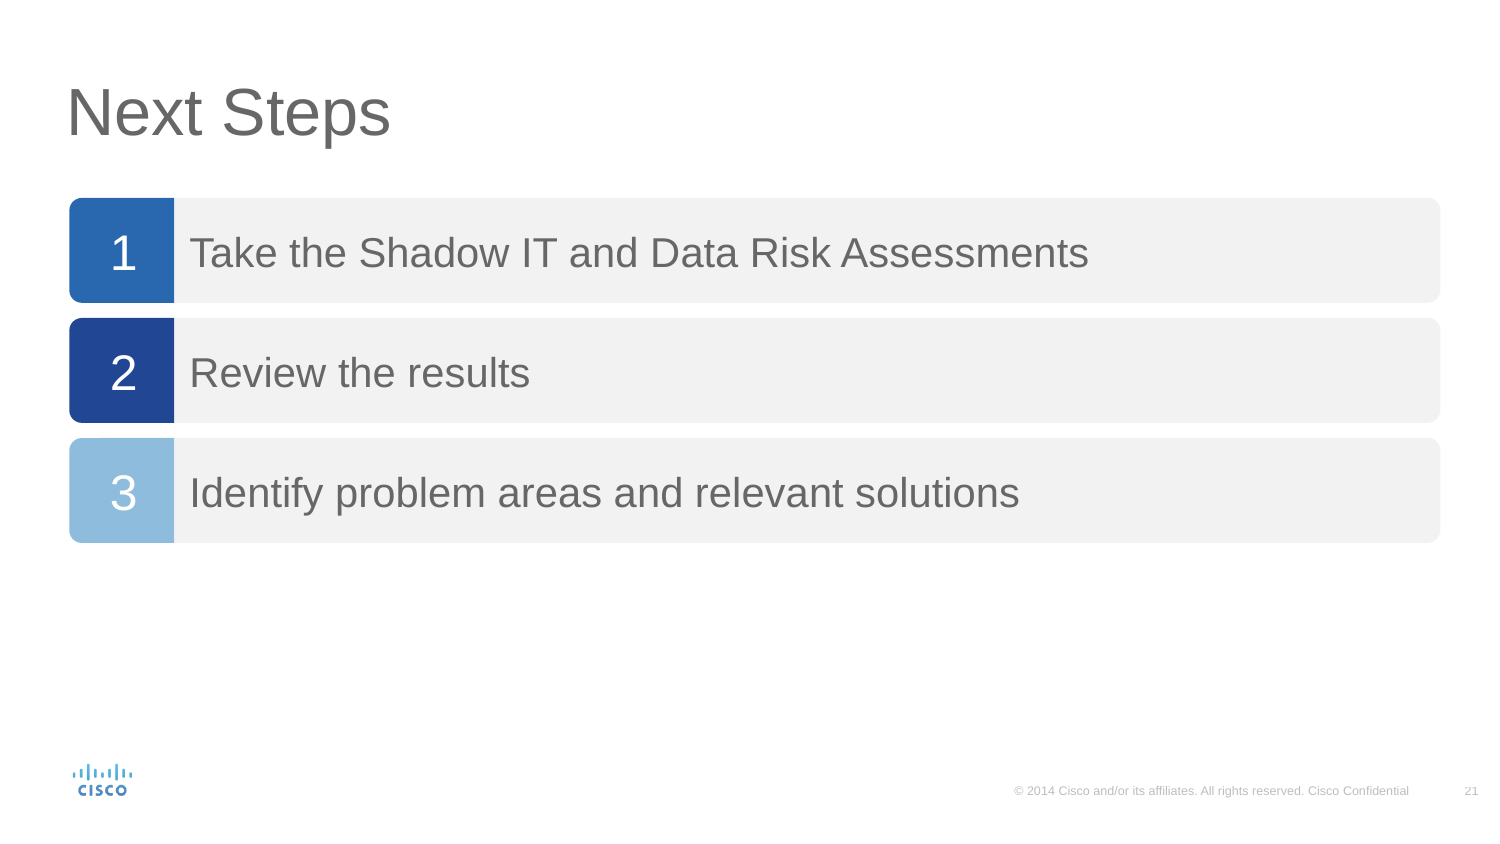

Take the Shadow IT and Data Risk Assessments
Review the results
Identify problem areas and relevant solutions
# Next Steps
1
2
3